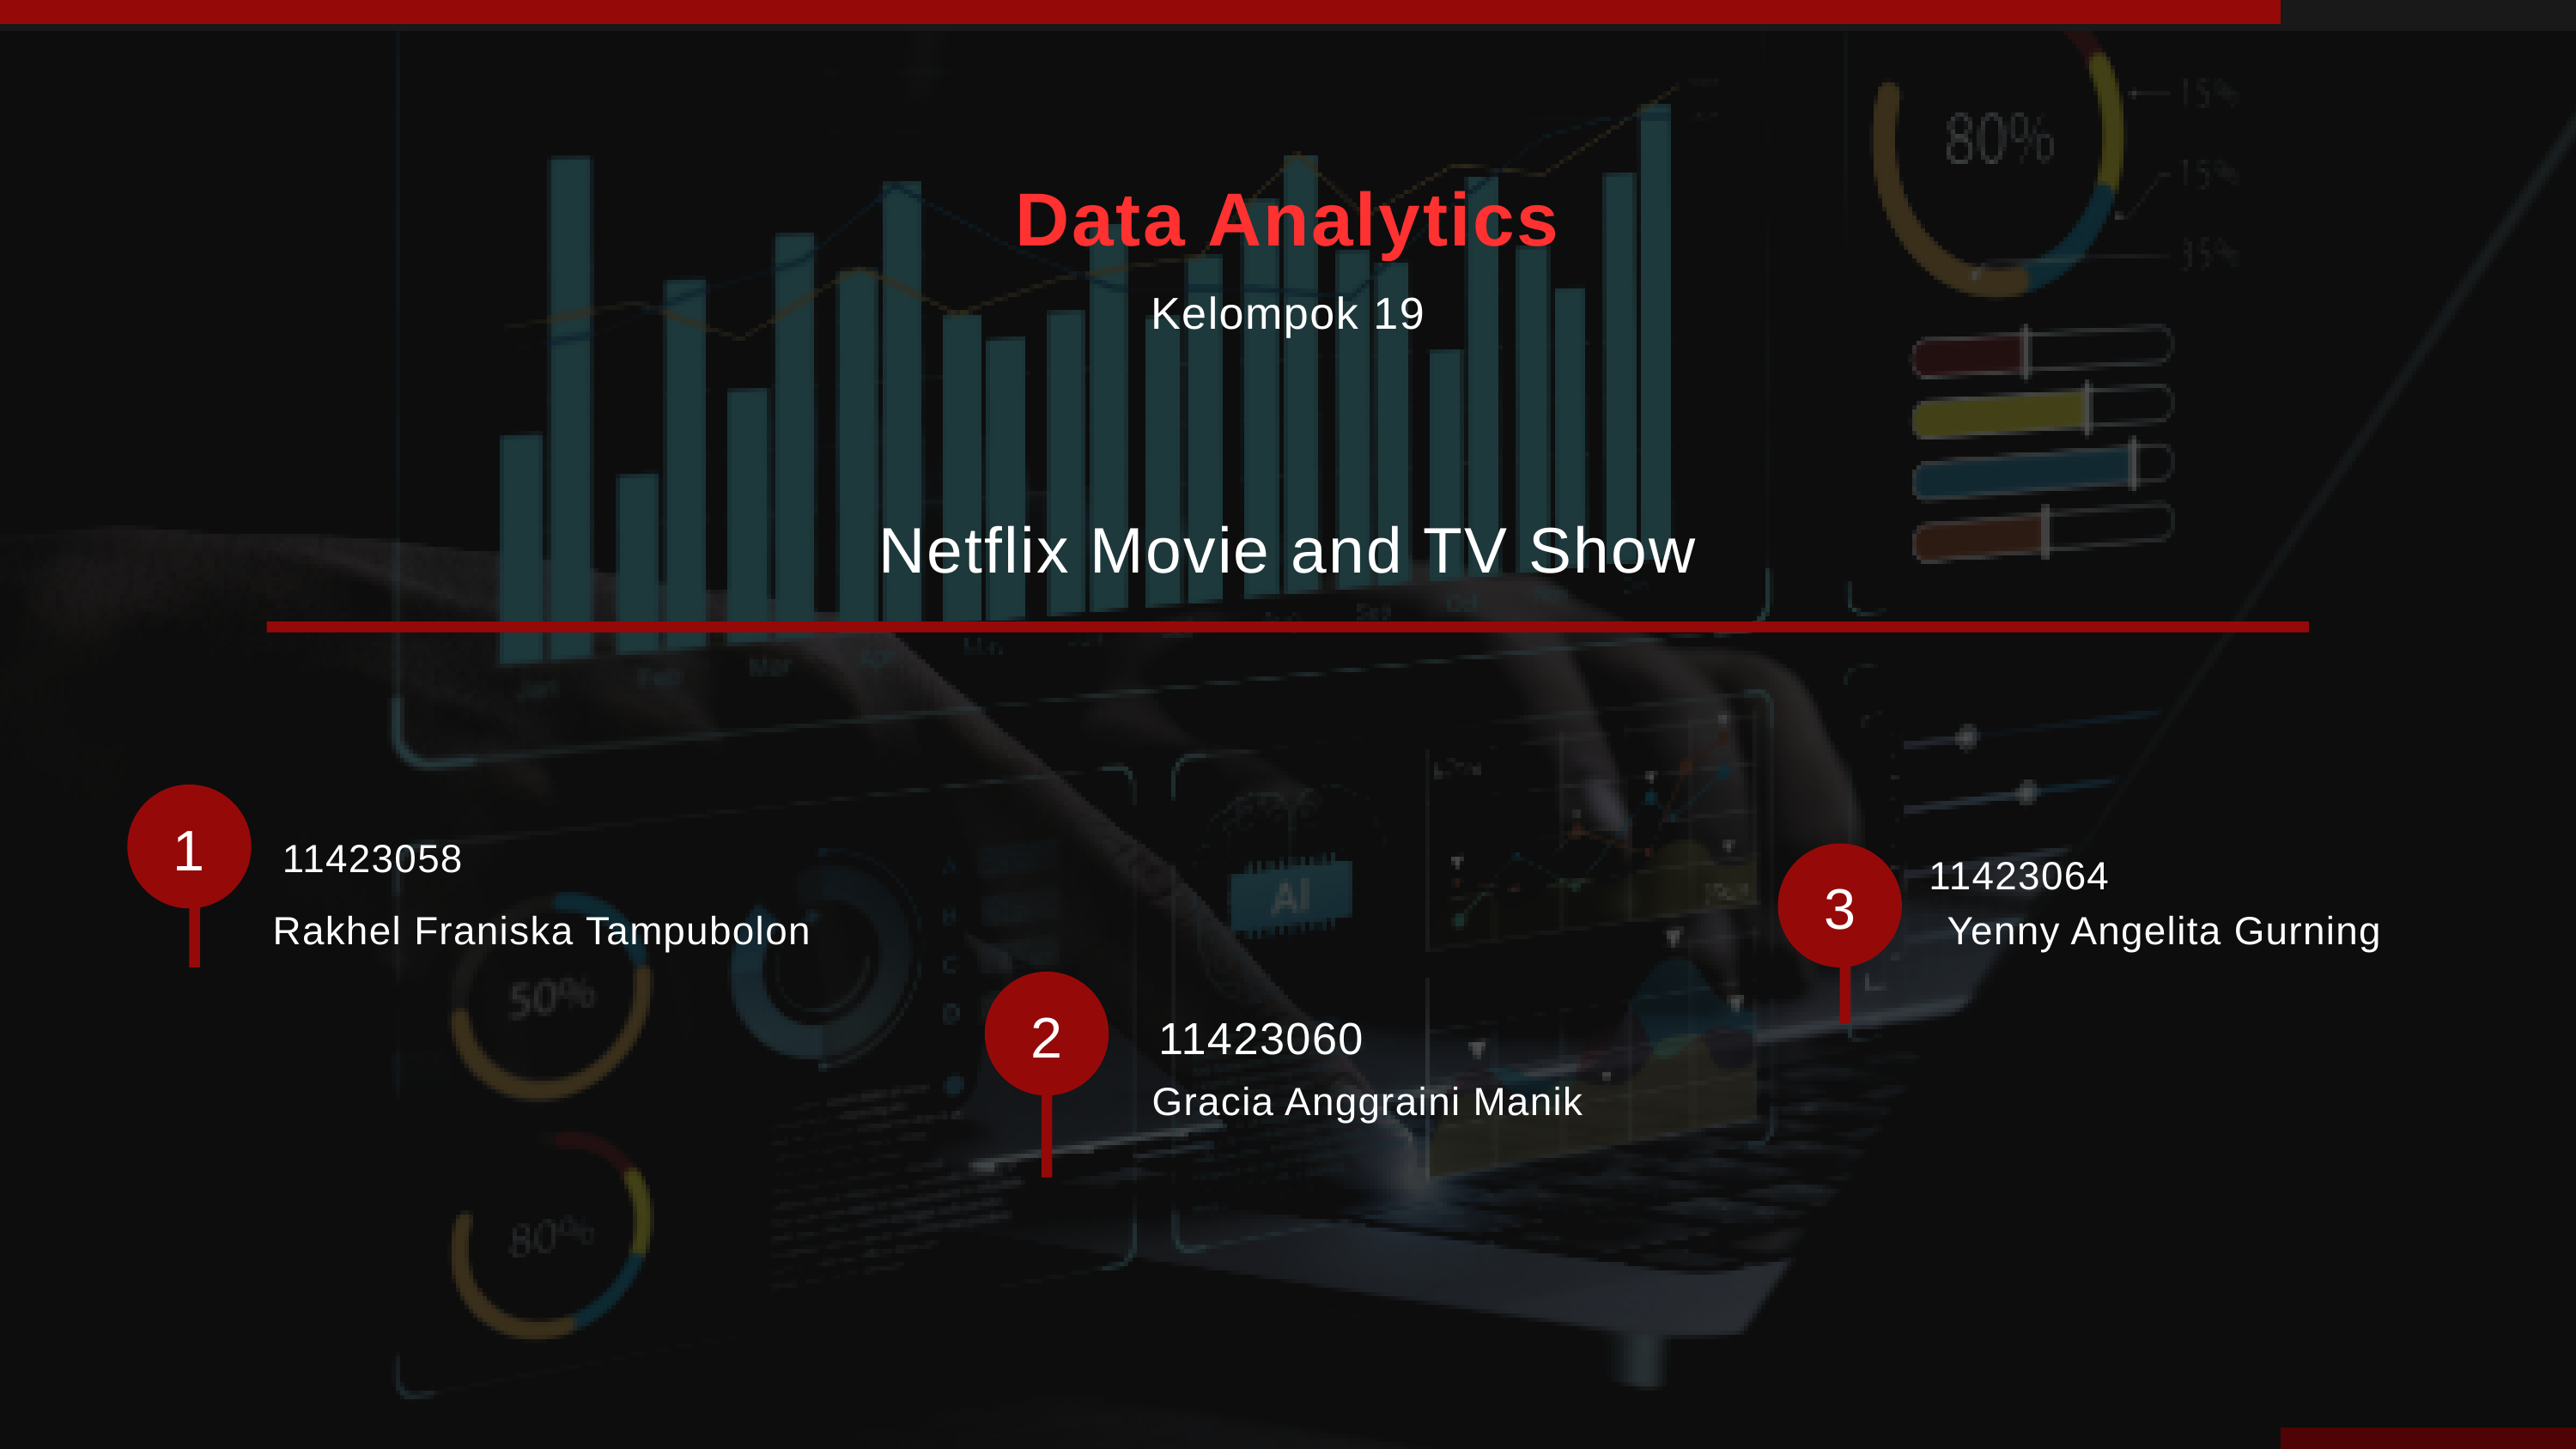

Data Analytics
Kelompok 19
Netflix Movie and TV Show

1
11423058
11423064

3

Rakhel Franiska Tampubolon
Yenny Angelita Gurning

2
11423060

Gracia Anggraini Manik